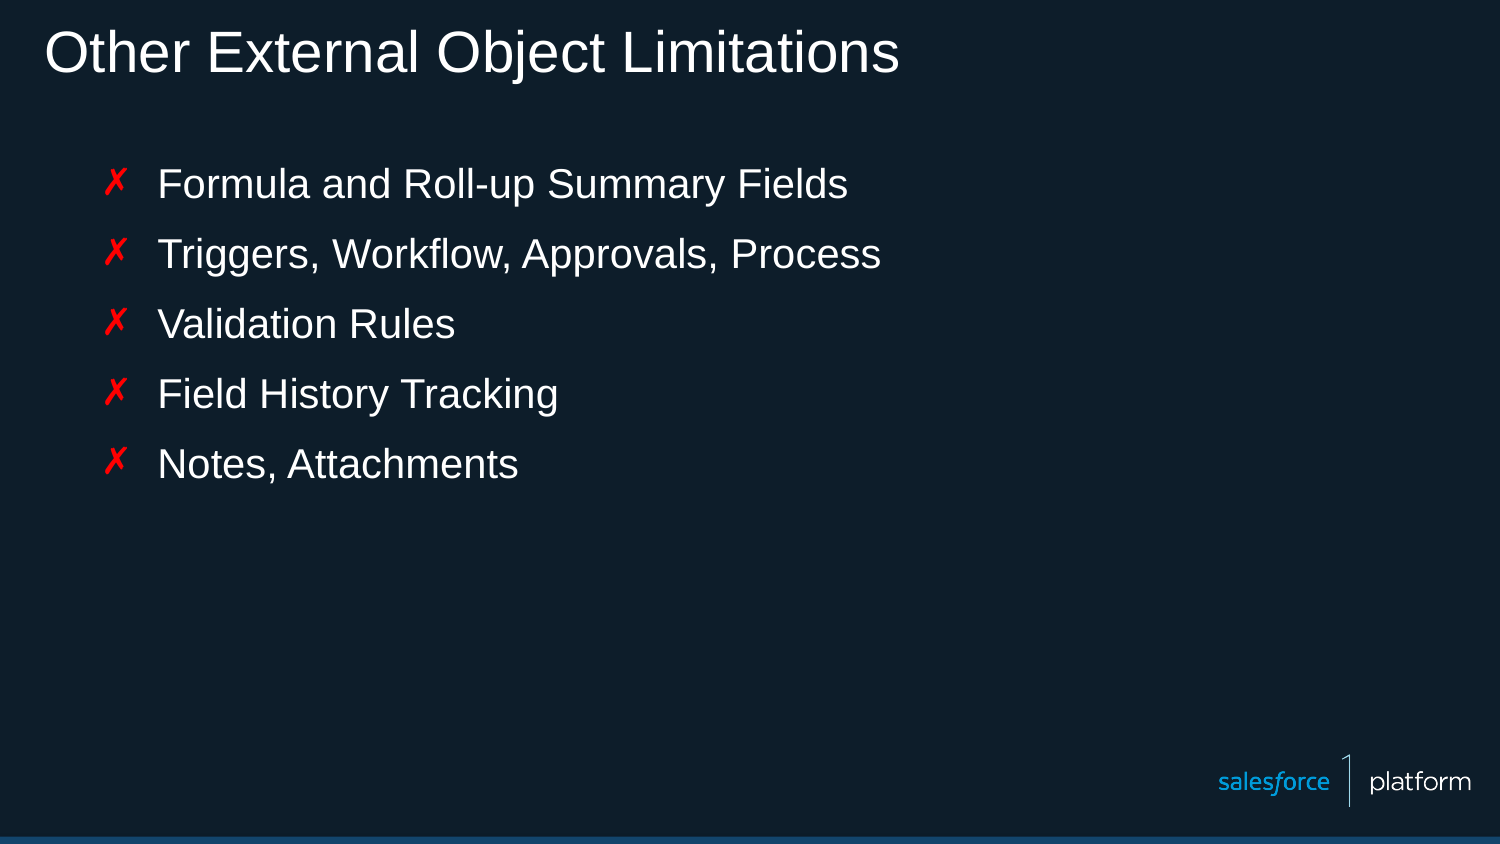

# Other External Object Limitations
Formula and Roll-up Summary Fields
Triggers, Workflow, Approvals, Process
Validation Rules
Field History Tracking
Notes, Attachments